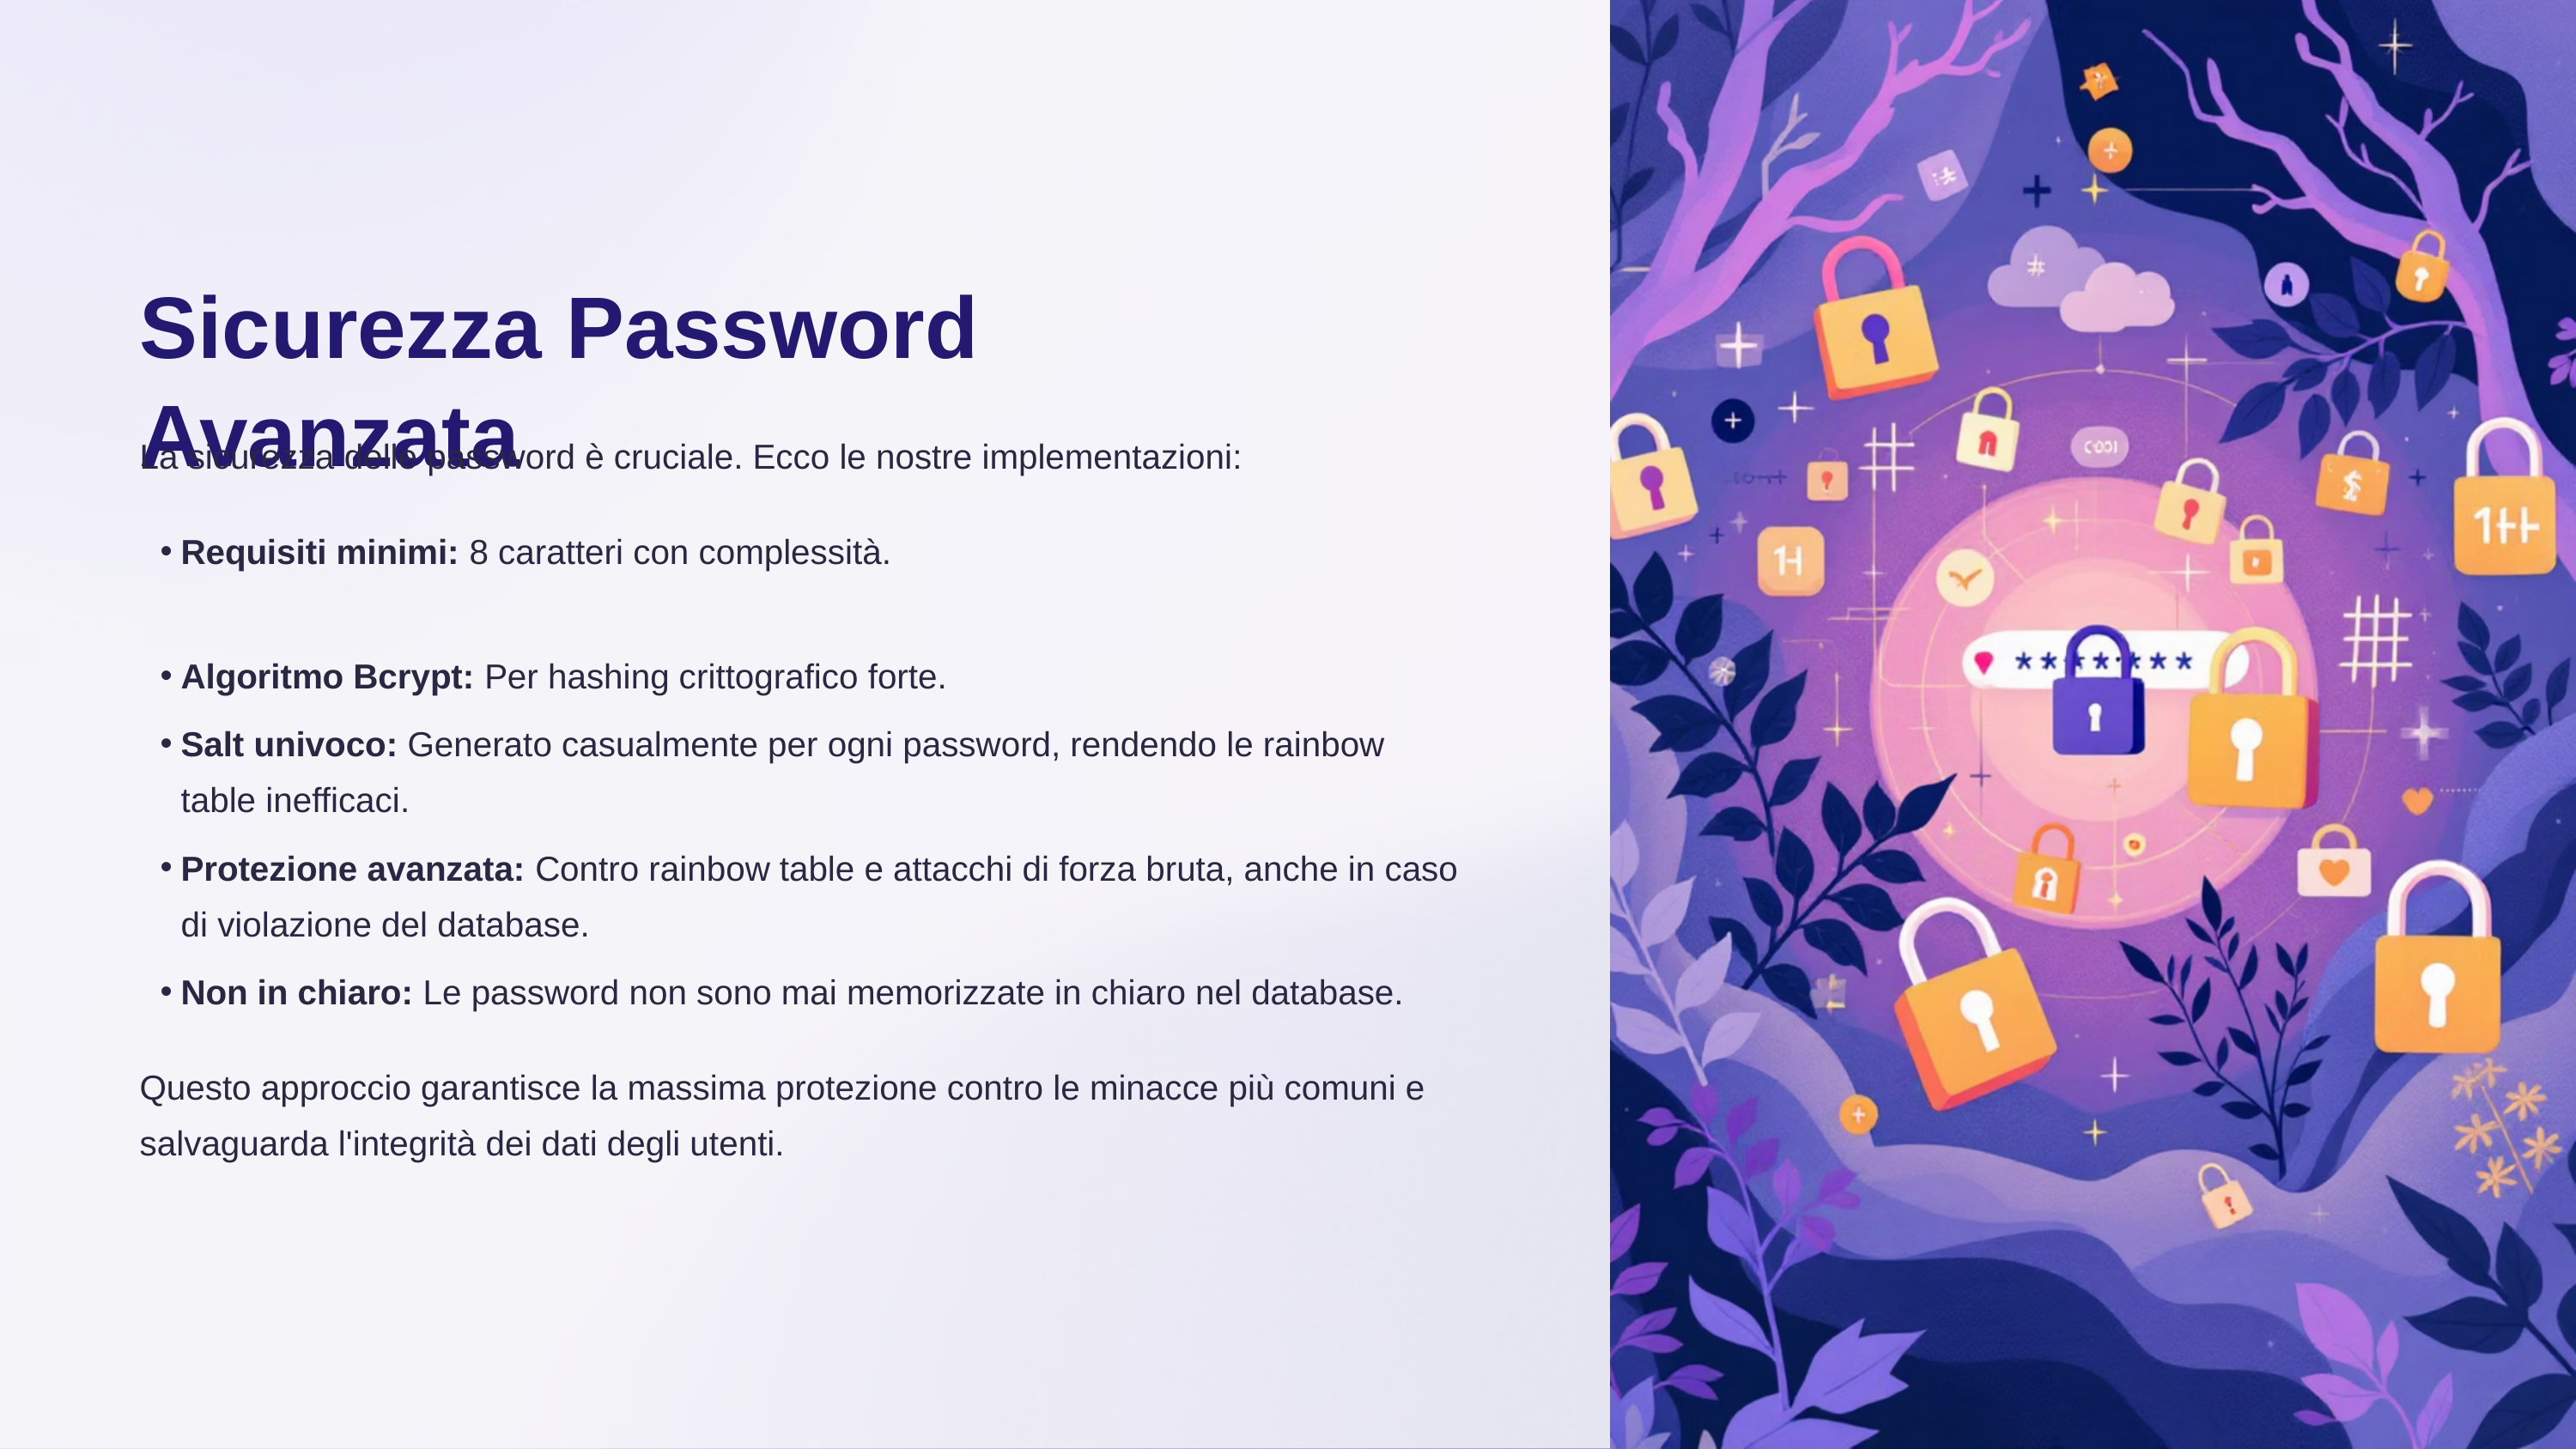

Sicurezza Password Avanzata
La sicurezza delle password è cruciale. Ecco le nostre implementazioni:
Requisiti minimi: 8 caratteri con complessità.
Algoritmo Bcrypt: Per hashing crittografico forte.
Salt univoco: Generato casualmente per ogni password, rendendo le rainbow table inefficaci.
Protezione avanzata: Contro rainbow table e attacchi di forza bruta, anche in caso di violazione del database.
Non in chiaro: Le password non sono mai memorizzate in chiaro nel database.
Questo approccio garantisce la massima protezione contro le minacce più comuni e salvaguarda l'integrità dei dati degli utenti.